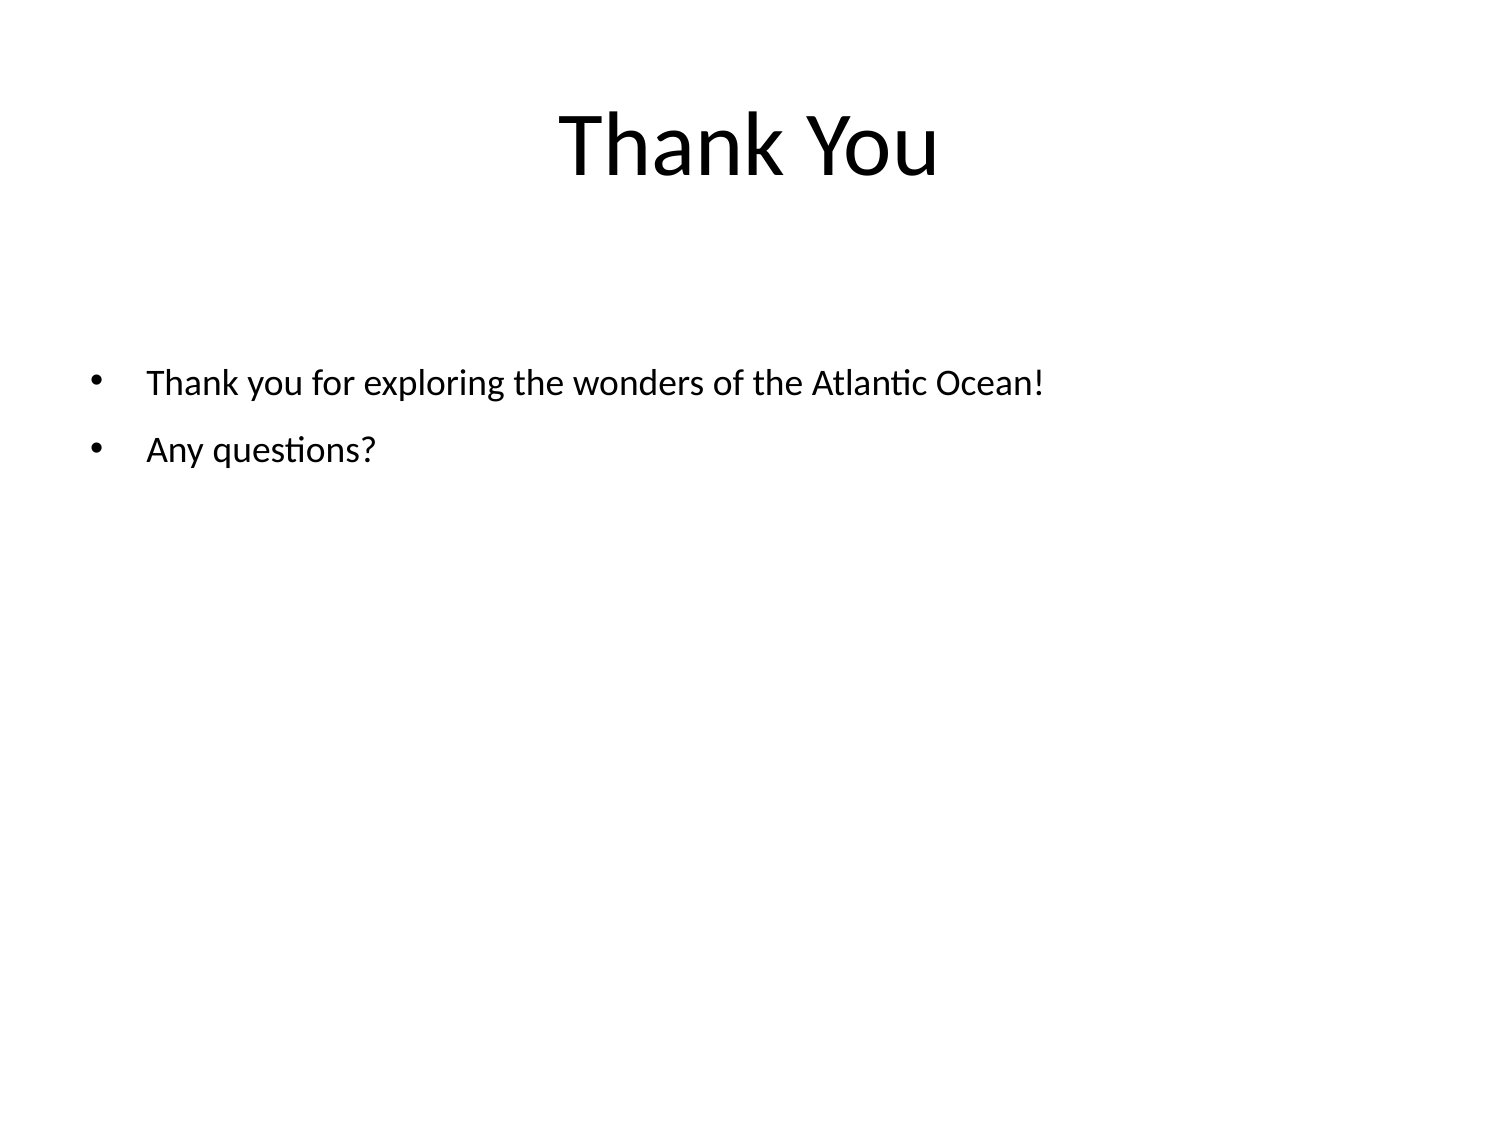

# Thank You

Thank you for exploring the wonders of the Atlantic Ocean!
Any questions?